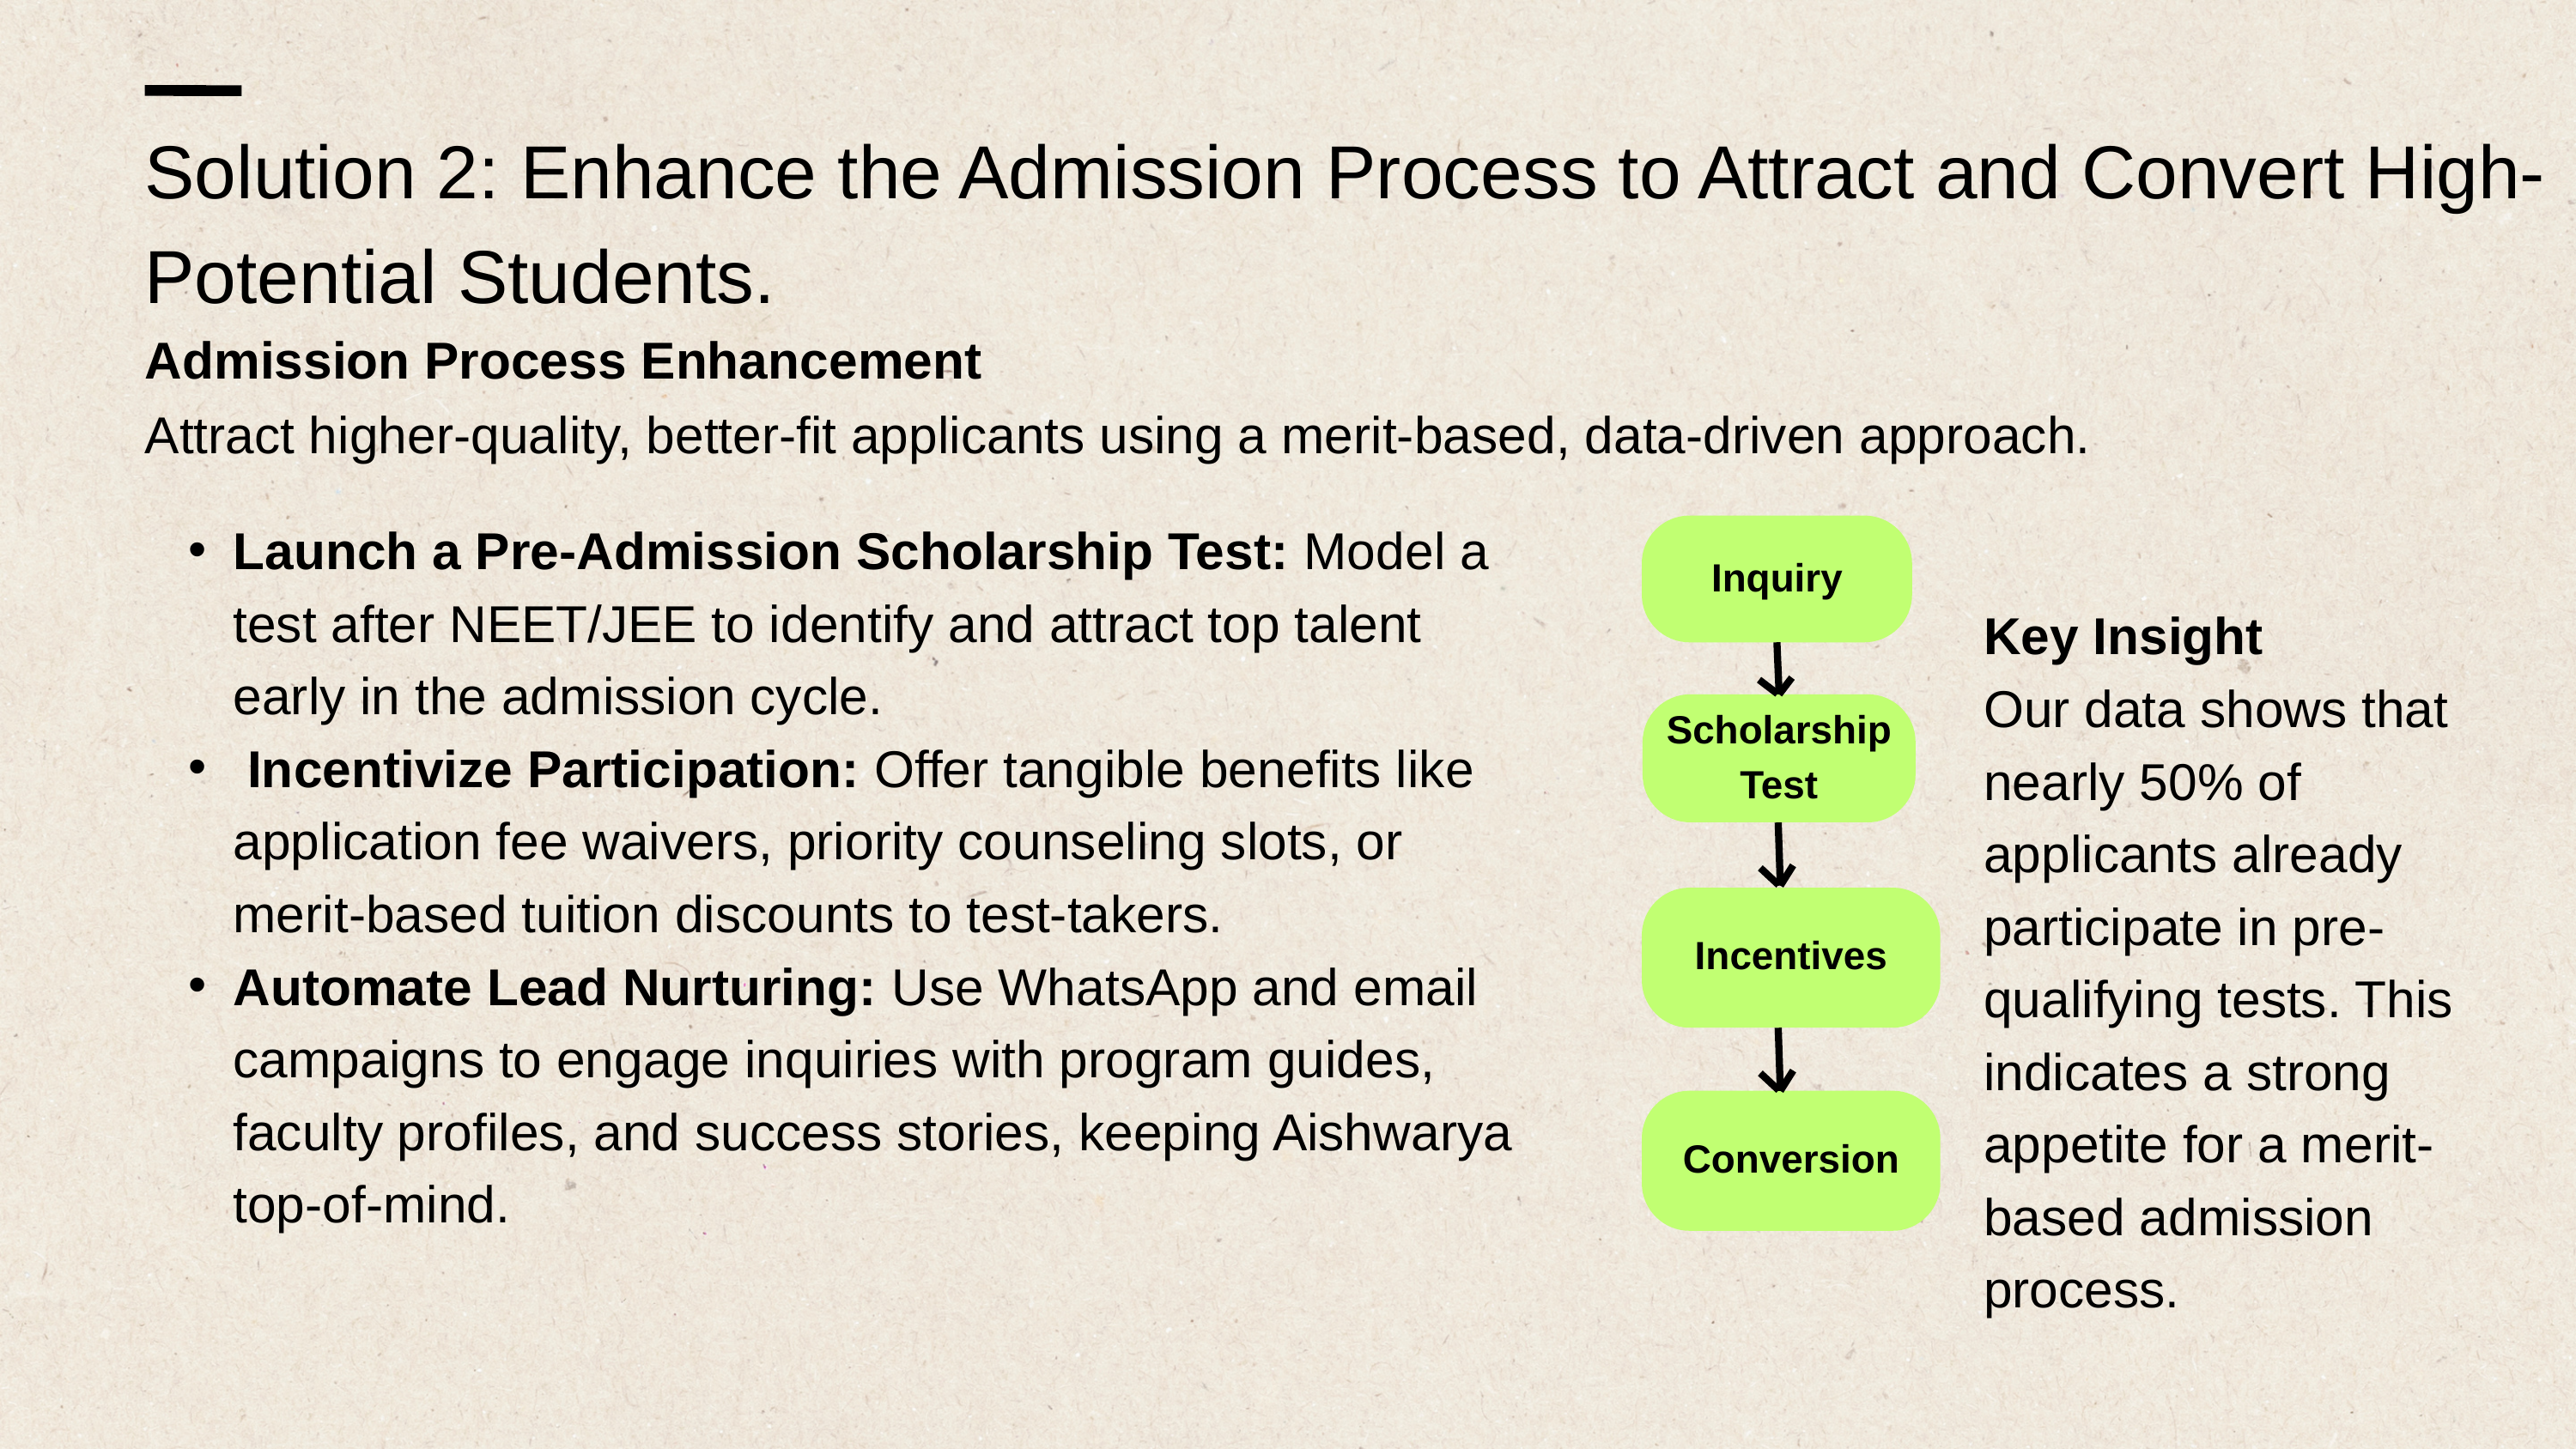

Solution 2: Enhance the Admission Process to Attract and Convert High-Potential Students.
Admission Process Enhancement
Attract higher-quality, better-fit applicants using a merit-based, data-driven approach.
Launch a Pre-Admission Scholarship Test: Model a test after NEET/JEE to identify and attract top talent early in the admission cycle.
 Incentivize Participation: Offer tangible benefits like application fee waivers, priority counseling slots, or merit-based tuition discounts to test-takers.
Automate Lead Nurturing: Use WhatsApp and email campaigns to engage inquiries with program guides, faculty profiles, and success stories, keeping Aishwarya top-of-mind.

Inquiry
Key Insight
Our data shows that nearly 50% of applicants already participate in pre-qualifying tests. This indicates a strong appetite for a merit-based admission process.

Scholarship Test

Incentives

Conversion